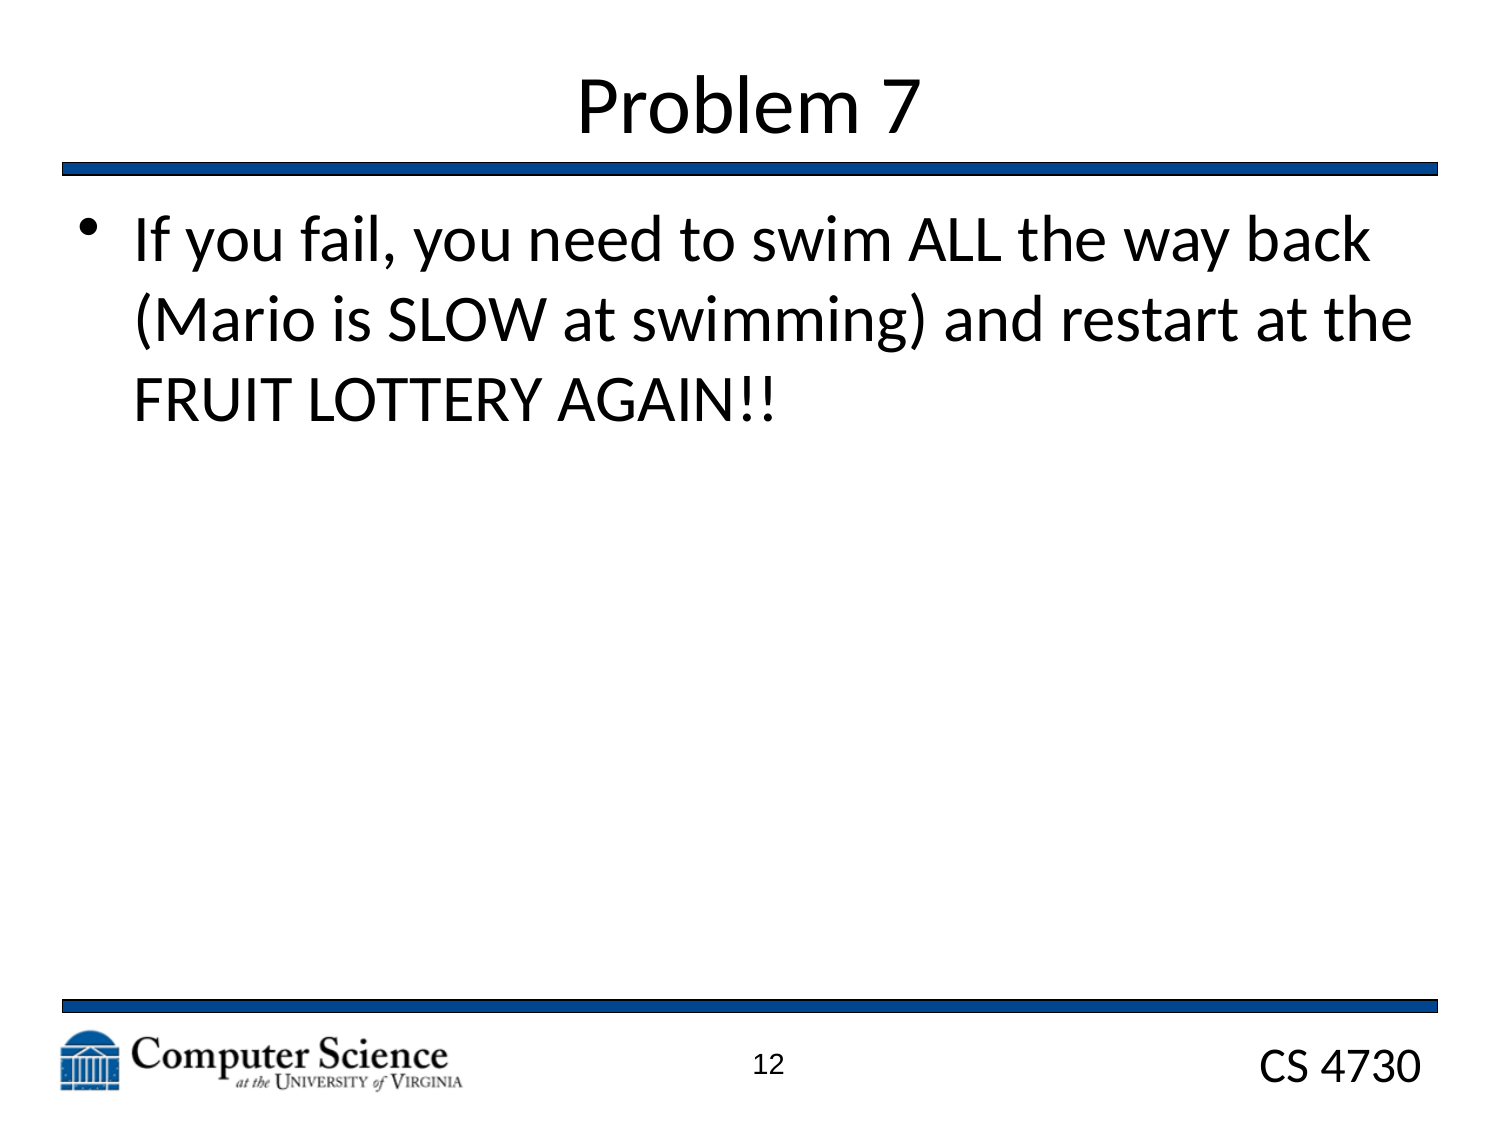

# Problem 7
If you fail, you need to swim ALL the way back (Mario is SLOW at swimming) and restart at the FRUIT LOTTERY AGAIN!!
12